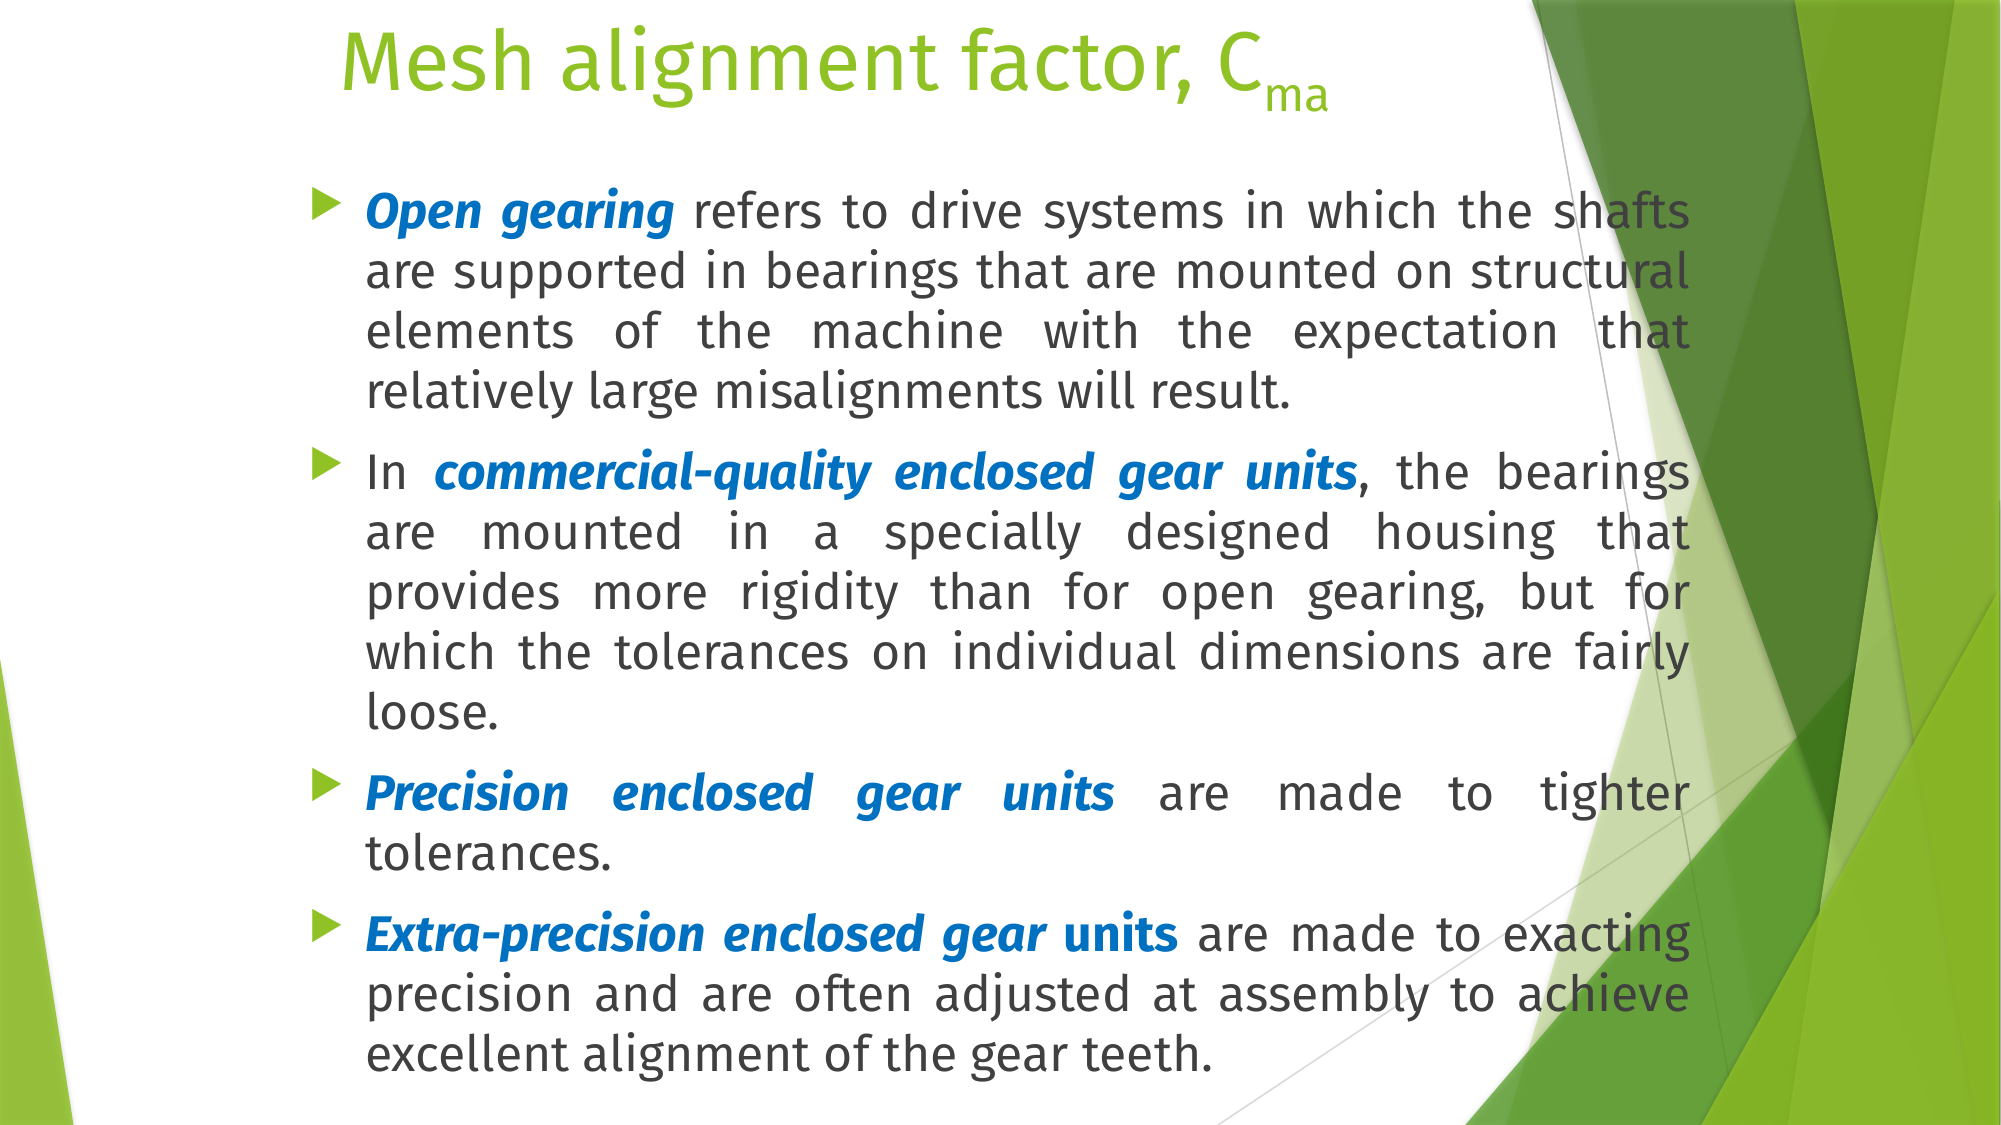

# Mesh alignment factor, Cma
Open gearing refers to drive systems in which the shafts are supported in bearings that are mounted on structural elements of the machine with the expectation that relatively large misalignments will result.
In commercial-quality enclosed gear units, the bearings are mounted in a specially designed housing that provides more rigidity than for open gearing, but for which the tolerances on individual dimensions are fairly loose.
Precision enclosed gear units are made to tighter tolerances.
Extra-precision enclosed gear units are made to exacting precision and are often adjusted at assembly to achieve excellent alignment of the gear teeth.